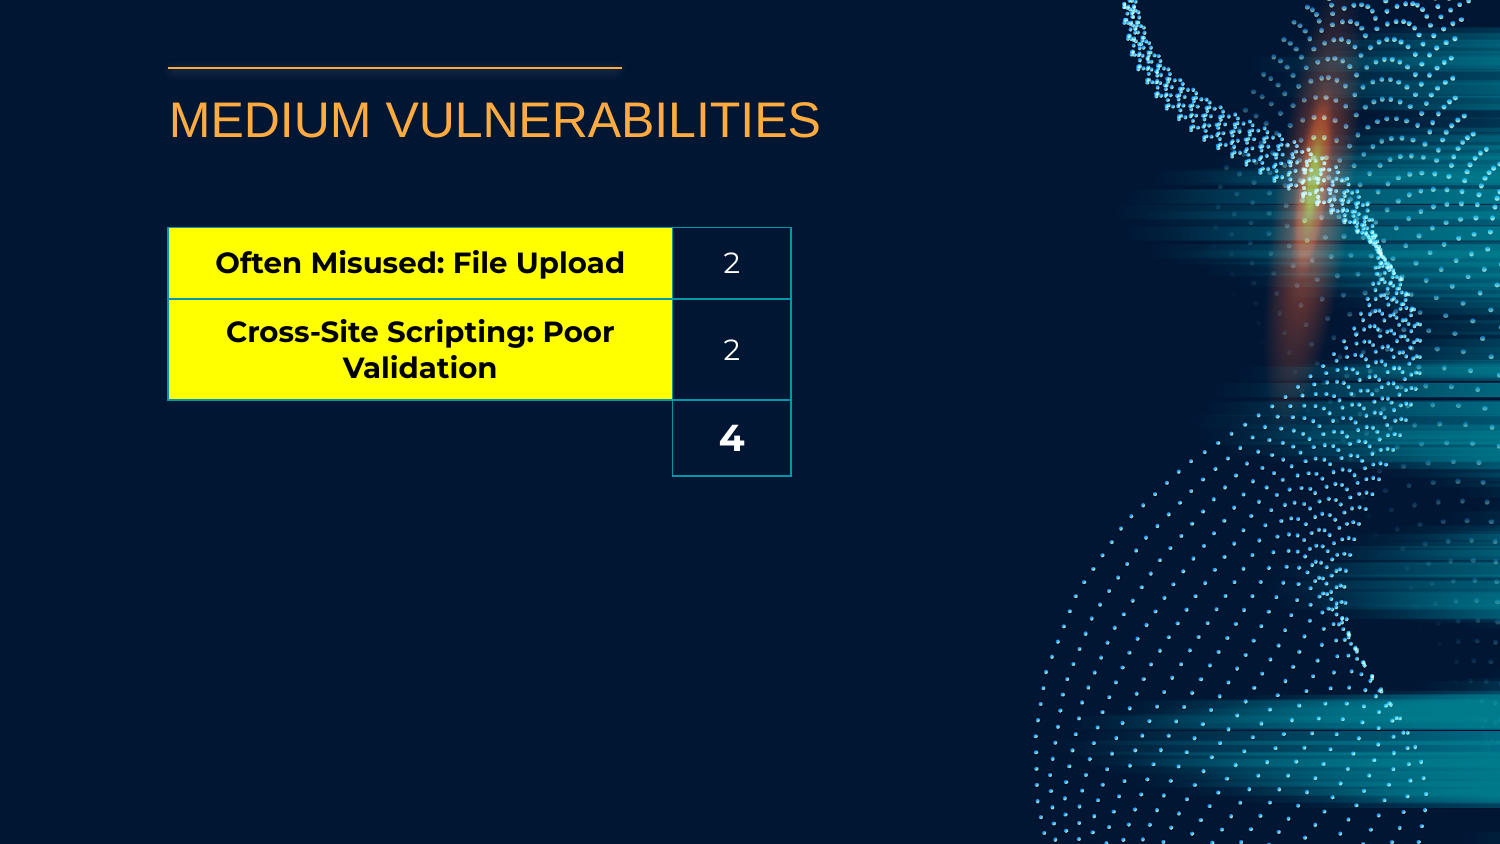

# MEDIUM VULNERABILITIES
| Often Misused: File Upload | 2 |
| --- | --- |
| Cross-Site Scripting: Poor Validation | 2 |
|  | 4 |